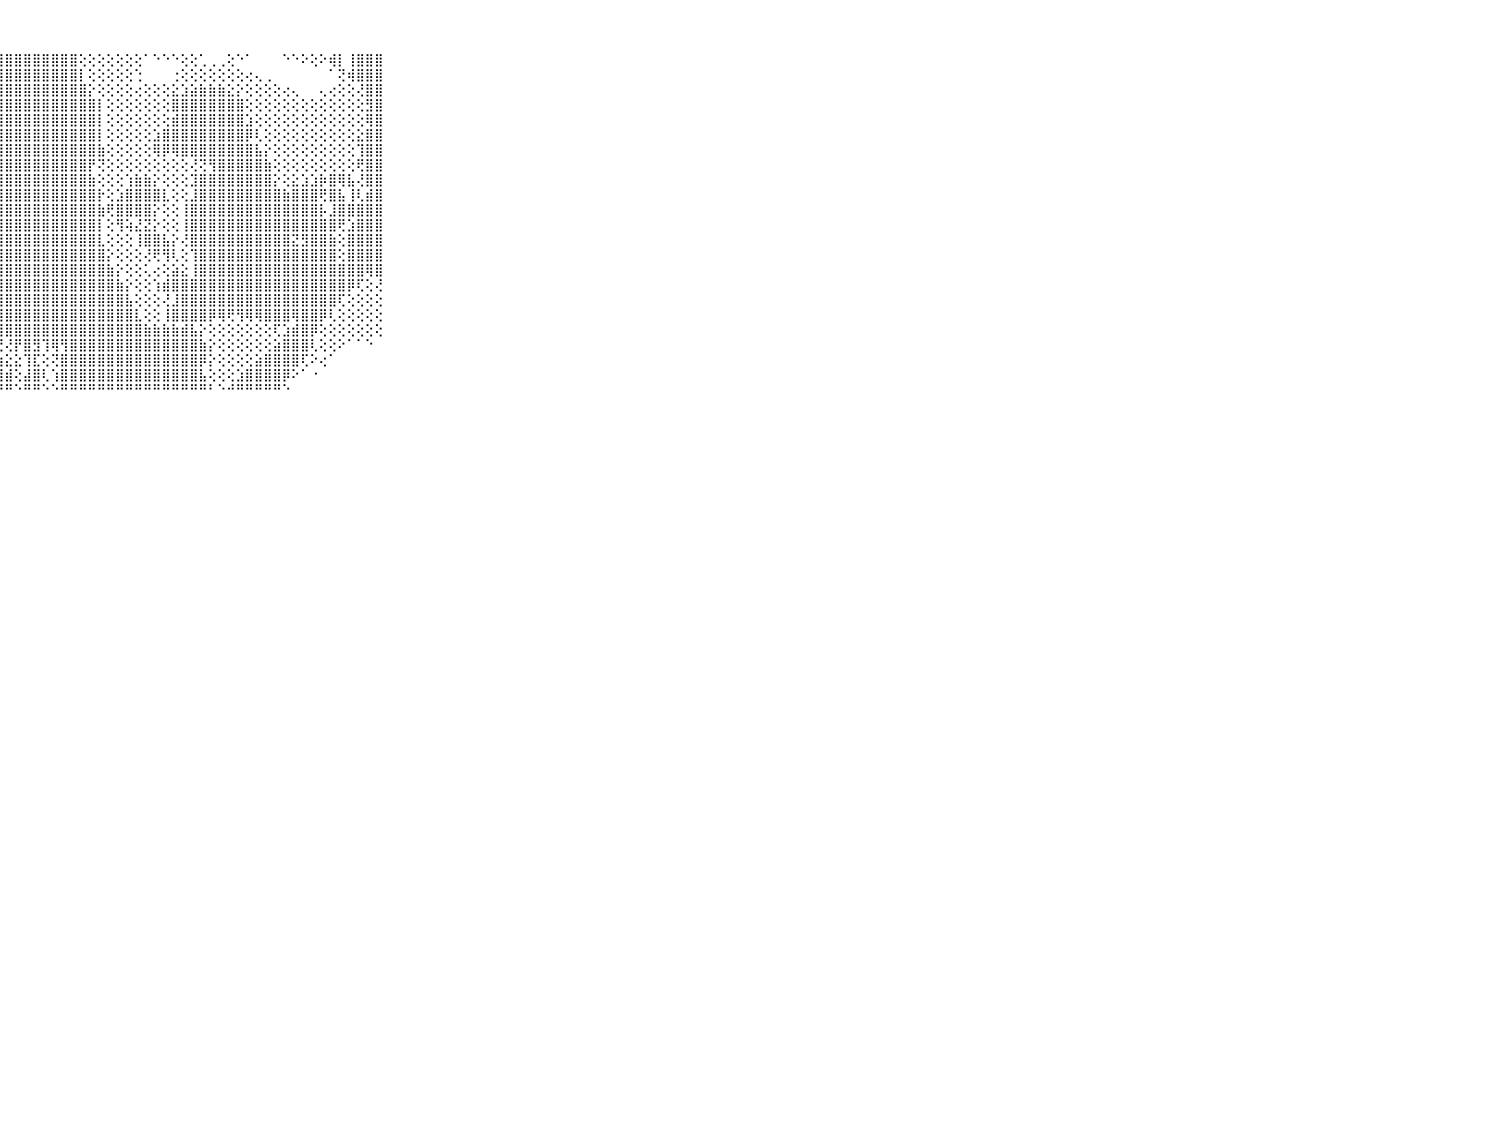

⠀⠀⠀⠀⠀⠀⠀⠀⠀⠀⠀⣿⣿⣿⣿⣿⣿⣿⣿⣿⣿⣿⣿⣿⣿⣿⣿⣿⣿⣿⣿⣿⣿⣿⣿⣿⢕⢕⢕⢕⢕⢕⢕⠁⠑⠑⠑⢕⢕⢁⢀⢀⢕⠑⠁⠀⠀⠀⠑⠑⠕⢕⠕⢾⡇⢸⣿⣿⣿⠀⠀⠀⠀⠀⠀⠀⠀⠀⠀⠀⠀
⠀⠀⠀⠀⠀⠀⠀⠀⠀⠀⠀⣿⣿⣿⣿⣿⣿⣿⣿⣿⣿⣿⣿⣿⣿⣿⣿⣿⣿⣿⣿⣿⣿⣿⣿⣿⡇⢕⢕⢕⢕⢕⢑⠀⠀⠀⢐⢕⢕⢕⢕⢕⢕⢕⢔⢄⢀⠀⠀⠀⠀⠀⠀⠁⢝⢾⣿⣿⣿⠀⠀⠀⠀⠀⠀⠀⠀⠀⠀⠀⠀
⠀⠀⠀⠀⠀⠀⠀⠀⠀⠀⠀⣿⣿⣿⣿⣿⣿⣿⣿⣿⣿⣿⣿⣿⣿⣿⣿⣿⣿⣿⣿⣿⣿⣿⣿⣿⣿⡕⢕⢕⢕⢕⢔⢕⢕⢕⣕⣱⣵⣷⣷⣷⣕⡕⢕⢕⢕⢕⢔⢄⠀⠀⢄⢔⢕⢕⢜⣿⣿⠀⠀⠀⠀⠀⠀⠀⠀⠀⠀⠀⠀
⠀⠀⠀⠀⠀⠀⠀⠀⠀⠀⠀⣿⣿⣿⣿⣿⣿⣿⣿⣿⣿⣿⣿⣿⣿⣿⣿⣿⣿⣿⣿⣿⣿⣿⣿⣿⣿⣿⡇⢕⢕⢕⢕⢕⢕⢕⣿⣿⣿⣿⣿⣿⣿⣿⢕⢕⢕⢕⢕⢕⢕⢕⢕⢕⢕⢕⢕⣻⣿⠀⠀⠀⠀⠀⠀⠀⠀⠀⠀⠀⠀
⠀⠀⠀⠀⠀⠀⠀⠀⠀⠀⠀⣿⣿⣿⣿⣿⣿⣿⣿⣿⣿⣿⣿⣿⣿⣿⣿⣿⣿⣿⣿⣿⣿⣿⣿⣿⣿⣿⡇⢕⢕⢕⢕⢕⢕⢕⣾⣿⣿⣿⣿⣿⣿⣿⣱⢕⢕⢕⢕⢕⢕⢕⢕⢕⢕⢕⢕⢿⣿⠀⠀⠀⠀⠀⠀⠀⠀⠀⠀⠀⠀
⠀⠀⠀⠀⠀⠀⠀⠀⠀⠀⠀⣿⣿⣿⣿⣿⣿⣿⣿⣿⣿⣿⣿⣿⣿⣿⣿⣿⣿⣿⣿⣿⣿⣿⣿⣿⣿⣿⡇⢕⢕⢕⢕⢕⣱⣿⣿⣿⣿⣿⣿⣿⣿⣿⡿⢇⢕⢕⢕⢕⢕⢕⢕⢕⢕⢕⣕⣿⣿⠀⠀⠀⠀⠀⠀⠀⠀⠀⠀⠀⠀
⠀⠀⠀⠀⠀⠀⠀⠀⠀⠀⠀⣿⣿⣿⣿⣿⣿⣿⣿⣿⣿⣿⣿⣿⣿⣿⣿⣿⣿⣿⣿⣿⣿⣿⣿⣿⣿⣿⣷⢕⢕⢕⢕⢕⢿⡿⢿⣿⣿⣿⣿⣿⣿⣿⣿⣧⡕⢕⢕⢕⢕⢕⢕⢕⢕⢕⢹⣿⣿⠀⠀⠀⠀⠀⠀⠀⠀⠀⠀⠀⠀
⠀⠀⠀⠀⠀⠀⠀⠀⠀⠀⠀⣿⣿⣿⣿⣿⣿⣿⣿⣿⣿⣿⣿⣿⣿⣿⣿⣿⣿⣿⣿⣿⣿⣿⣿⣿⣿⡟⢝⢕⢕⢕⢕⢕⢕⢕⢕⢕⢜⢝⢻⣿⣿⣿⣿⣿⣷⢕⢕⢕⢕⢕⢕⢕⢕⢕⢟⣿⣿⠀⠀⠀⠀⠀⠀⠀⠀⠀⠀⠀⠀
⠀⠀⠀⠀⠀⠀⠀⠀⠀⠀⠀⣿⣿⣿⣿⣿⣿⣿⣿⣿⣿⣿⣿⣿⣿⣿⣿⣿⣿⣿⣿⣿⣿⣿⣿⣿⣿⣷⢕⢕⢕⢱⣷⣷⡕⢕⢕⢕⣹⣿⣿⣿⣿⣿⣿⣿⣿⡕⢕⣕⣱⣱⡷⣿⢿⣧⢜⣿⣿⠀⠀⠀⠀⠀⠀⠀⠀⠀⠀⠀⠀
⠀⠀⠀⠀⠀⠀⠀⠀⠀⠀⠀⣿⣿⣿⣿⣿⣿⣿⣿⣿⣿⣿⣿⣿⣿⣿⣿⣿⣿⣿⣿⣿⣿⣿⣿⣿⣿⣿⡗⢕⣱⣿⣿⣿⣿⣇⢕⢕⣸⣿⣿⣿⣿⣿⣿⣿⣿⣿⣷⣿⣿⣿⢟⣿⣧⢸⢇⣾⣿⠀⠀⠀⠀⠀⠀⠀⠀⠀⠀⠀⠀
⠀⠀⠀⠀⠀⠀⠀⠀⠀⠀⠀⣿⣿⣿⣿⣿⣿⣿⣿⣿⣿⣿⣿⣿⣿⣿⣿⣿⣿⣿⣿⣿⣿⣿⣿⣿⣿⣿⣷⢟⣿⣿⣿⣿⡕⢕⢕⢸⣿⣿⣿⣿⣿⣿⣿⣿⣿⣿⣿⣿⣿⣿⡧⣸⣿⣿⣿⣿⣿⠀⠀⠀⠀⠀⠀⠀⠀⠀⠀⠀⠀
⠀⠀⠀⠀⠀⠀⠀⠀⠀⠀⠀⣿⣿⣿⣿⣿⣿⣿⣿⣿⣿⣿⣿⣿⣿⣿⣿⣿⣿⣿⣿⣿⣿⣿⣿⣿⣿⣿⡇⢕⢻⢵⣜⣝⡕⢕⢕⢸⣿⣿⣿⣿⣿⣿⣿⣿⣿⣿⣿⣿⣿⣿⣿⣿⢟⣱⣿⣿⣿⠀⠀⠀⠀⠀⠀⠀⠀⠀⠀⠀⠀
⠀⠀⠀⠀⠀⠀⠀⠀⠀⠀⠀⣿⣿⣿⣿⣿⣿⣿⣿⣿⣿⣿⣿⣿⣿⣿⣿⣿⣿⣿⣿⣿⣿⣿⣿⣿⣿⣿⣇⢕⢕⢕⢸⣿⣿⣧⡕⢜⣿⣿⣿⣿⣿⣿⣿⣿⣿⣿⣿⣝⣻⣿⣿⣷⢕⣿⣿⣿⣿⠀⠀⠀⠀⠀⠀⠀⠀⠀⠀⠀⠀
⠀⠀⠀⠀⠀⠀⠀⠀⠀⠀⠀⣿⣿⣿⣿⣿⣿⣿⣿⣿⣿⣿⣿⣿⣿⣿⣿⣿⣿⣿⣿⣿⣿⣿⣿⣿⣿⣿⣿⡕⢕⢕⢕⢜⢟⢻⢇⢕⢹⣿⣿⣿⣿⣿⣿⣿⣿⣿⣿⣿⣿⣿⣿⣿⢕⣿⣿⣿⣿⠀⠀⠀⠀⠀⠀⠀⠀⠀⠀⠀⠀
⠀⠀⠀⠀⠀⠀⠀⠀⠀⠀⠀⣿⣿⣿⣿⣿⣿⣿⣿⣿⣿⣿⣿⣿⣿⣿⣿⣿⣿⣿⣿⣿⣿⣿⣿⣿⣿⣿⣿⣷⡕⢕⢕⢅⢔⢕⣵⣕⢸⣿⣿⣿⣿⣿⣿⣿⣿⣿⣿⣿⣿⣿⣿⣿⣿⣿⣿⢿⣿⠀⠀⠀⠀⠀⠀⠀⠀⠀⠀⠀⠀
⠀⠀⠀⠀⠀⠀⠀⠀⠀⠀⠀⣿⣿⣿⣿⣿⢿⣿⣿⡏⢻⣿⣿⣿⣿⣿⣿⣿⣿⣿⣿⣿⣿⣿⣿⣿⣿⣿⣿⣿⣷⡕⢕⢕⢱⣾⣿⣿⣿⣿⣿⣿⣿⣿⣿⣿⣿⣿⣿⣿⣿⣿⣿⣿⣿⡿⢏⢕⢜⠀⠀⠀⠀⠀⠀⠀⠀⠀⠀⠀⠀
⠀⠀⠀⠀⠀⠀⠀⠀⠀⠀⠀⣿⣿⣿⣿⣿⣇⢝⣿⣷⡕⢕⢻⣿⣿⣿⣿⣿⣿⣿⣿⣿⣿⣿⣿⣿⣿⣿⣿⣿⣿⣧⢕⢕⢕⢜⣸⣿⣿⣿⣿⣿⣿⣿⣿⣿⣿⣿⣿⣿⣿⣿⣿⣿⢏⢕⢕⢕⢕⠀⠀⠀⠀⠀⠀⠀⠀⠀⠀⠀⠀
⠀⠀⠀⠀⠀⠀⠀⠀⠀⠀⠀⣿⣿⣿⣿⢿⢟⣕⢸⣿⢷⢕⢜⢿⣿⣿⣿⣿⣿⣿⣿⣿⣿⣿⣿⣿⣿⣿⣿⣿⣿⣿⣇⢕⢕⢸⣿⣿⣿⣿⡿⢿⢟⢻⢿⢿⣿⣿⣿⢿⣿⣿⡿⢇⢕⢕⢕⢕⢕⠀⠀⠀⠀⠀⠀⠀⠀⠀⠀⠀⠀
⠀⠀⠀⠀⠀⠀⠀⠀⠀⠀⠀⣿⣿⢟⣱⣕⡕⢏⢕⢕⢕⢕⢱⢾⣿⣿⣿⣿⣿⣿⣿⣿⣿⣿⣿⣿⣿⣿⣿⣿⣿⣿⣿⣷⣷⣷⣷⣾⣧⡕⢕⢕⢕⢕⢕⢕⢕⢏⣱⣾⣿⡿⢕⢕⢕⢕⢕⢕⢕⠀⠀⠀⠀⠀⠀⠀⠀⠀⠀⠀⠀
⠀⠀⠀⠀⠀⠀⠀⠀⠀⠀⠀⣿⣿⣿⣿⣿⣵⢕⢕⢕⢕⢕⢕⣼⣿⡿⢟⢟⢜⡟⣿⣻⢹⢿⢻⣿⣿⣿⣿⣿⣿⣿⣿⣿⣿⣿⣿⣿⣿⣷⡕⢕⢕⢕⢕⢕⢕⣵⣿⣿⣿⢇⢕⢕⠕⠁⠁⠑⠀⠀⠀⠀⠀⠀⠀⠀⠀⠀⠀⠀⠀
⠀⠀⠀⠀⠀⠀⠀⠀⠀⠀⠀⣿⣿⣿⣿⢻⡏⢕⢕⢕⢕⢕⢕⣿⣿⢎⢕⢱⣕⣕⢹⣏⢕⢝⣿⣿⣿⣿⣿⣿⣿⣿⣿⣿⣿⣿⣿⣿⣿⡿⡕⢕⢕⢕⢕⣵⣿⣿⣿⣿⢏⠕⢔⠁⠀⠀⠀⠀⠀⠀⠀⠀⠀⠀⠀⠀⠀⠀⠀⠀⠀
⠀⠀⠀⠀⠀⠀⠀⠀⠀⠀⠀⣿⣿⣿⣿⣯⢱⣕⢕⢕⢕⢕⢱⣿⣟⢕⢕⢸⣾⢕⣼⣿⢇⢱⣿⣿⣿⣿⣿⣿⣿⣿⣿⣿⣿⣿⣿⣿⣿⣧⢕⢕⢕⣱⣿⣿⣿⣿⡿⠕⠁⠐⠀⠀⠀⠀⠀⠀⠀⠀⠀⠀⠀⠀⠀⠀⠀⠀⠀⠀⠀
⠀⠀⠀⠀⠀⠀⠀⠀⠀⠀⠀⠛⠛⠛⠛⠛⠃⠙⠓⠃⠑⠑⠘⠙⠑⠑⠑⠘⠛⠑⠛⠛⠑⠑⠛⠛⠛⠛⠛⠛⠛⠛⠛⠛⠛⠛⠛⠛⠛⠛⠃⠑⠚⠛⠛⠛⠛⠛⠑⠀⠀⠀⠀⠀⠀⠀⠀⠀⠀⠀⠀⠀⠀⠀⠀⠀⠀⠀⠀⠀⠀